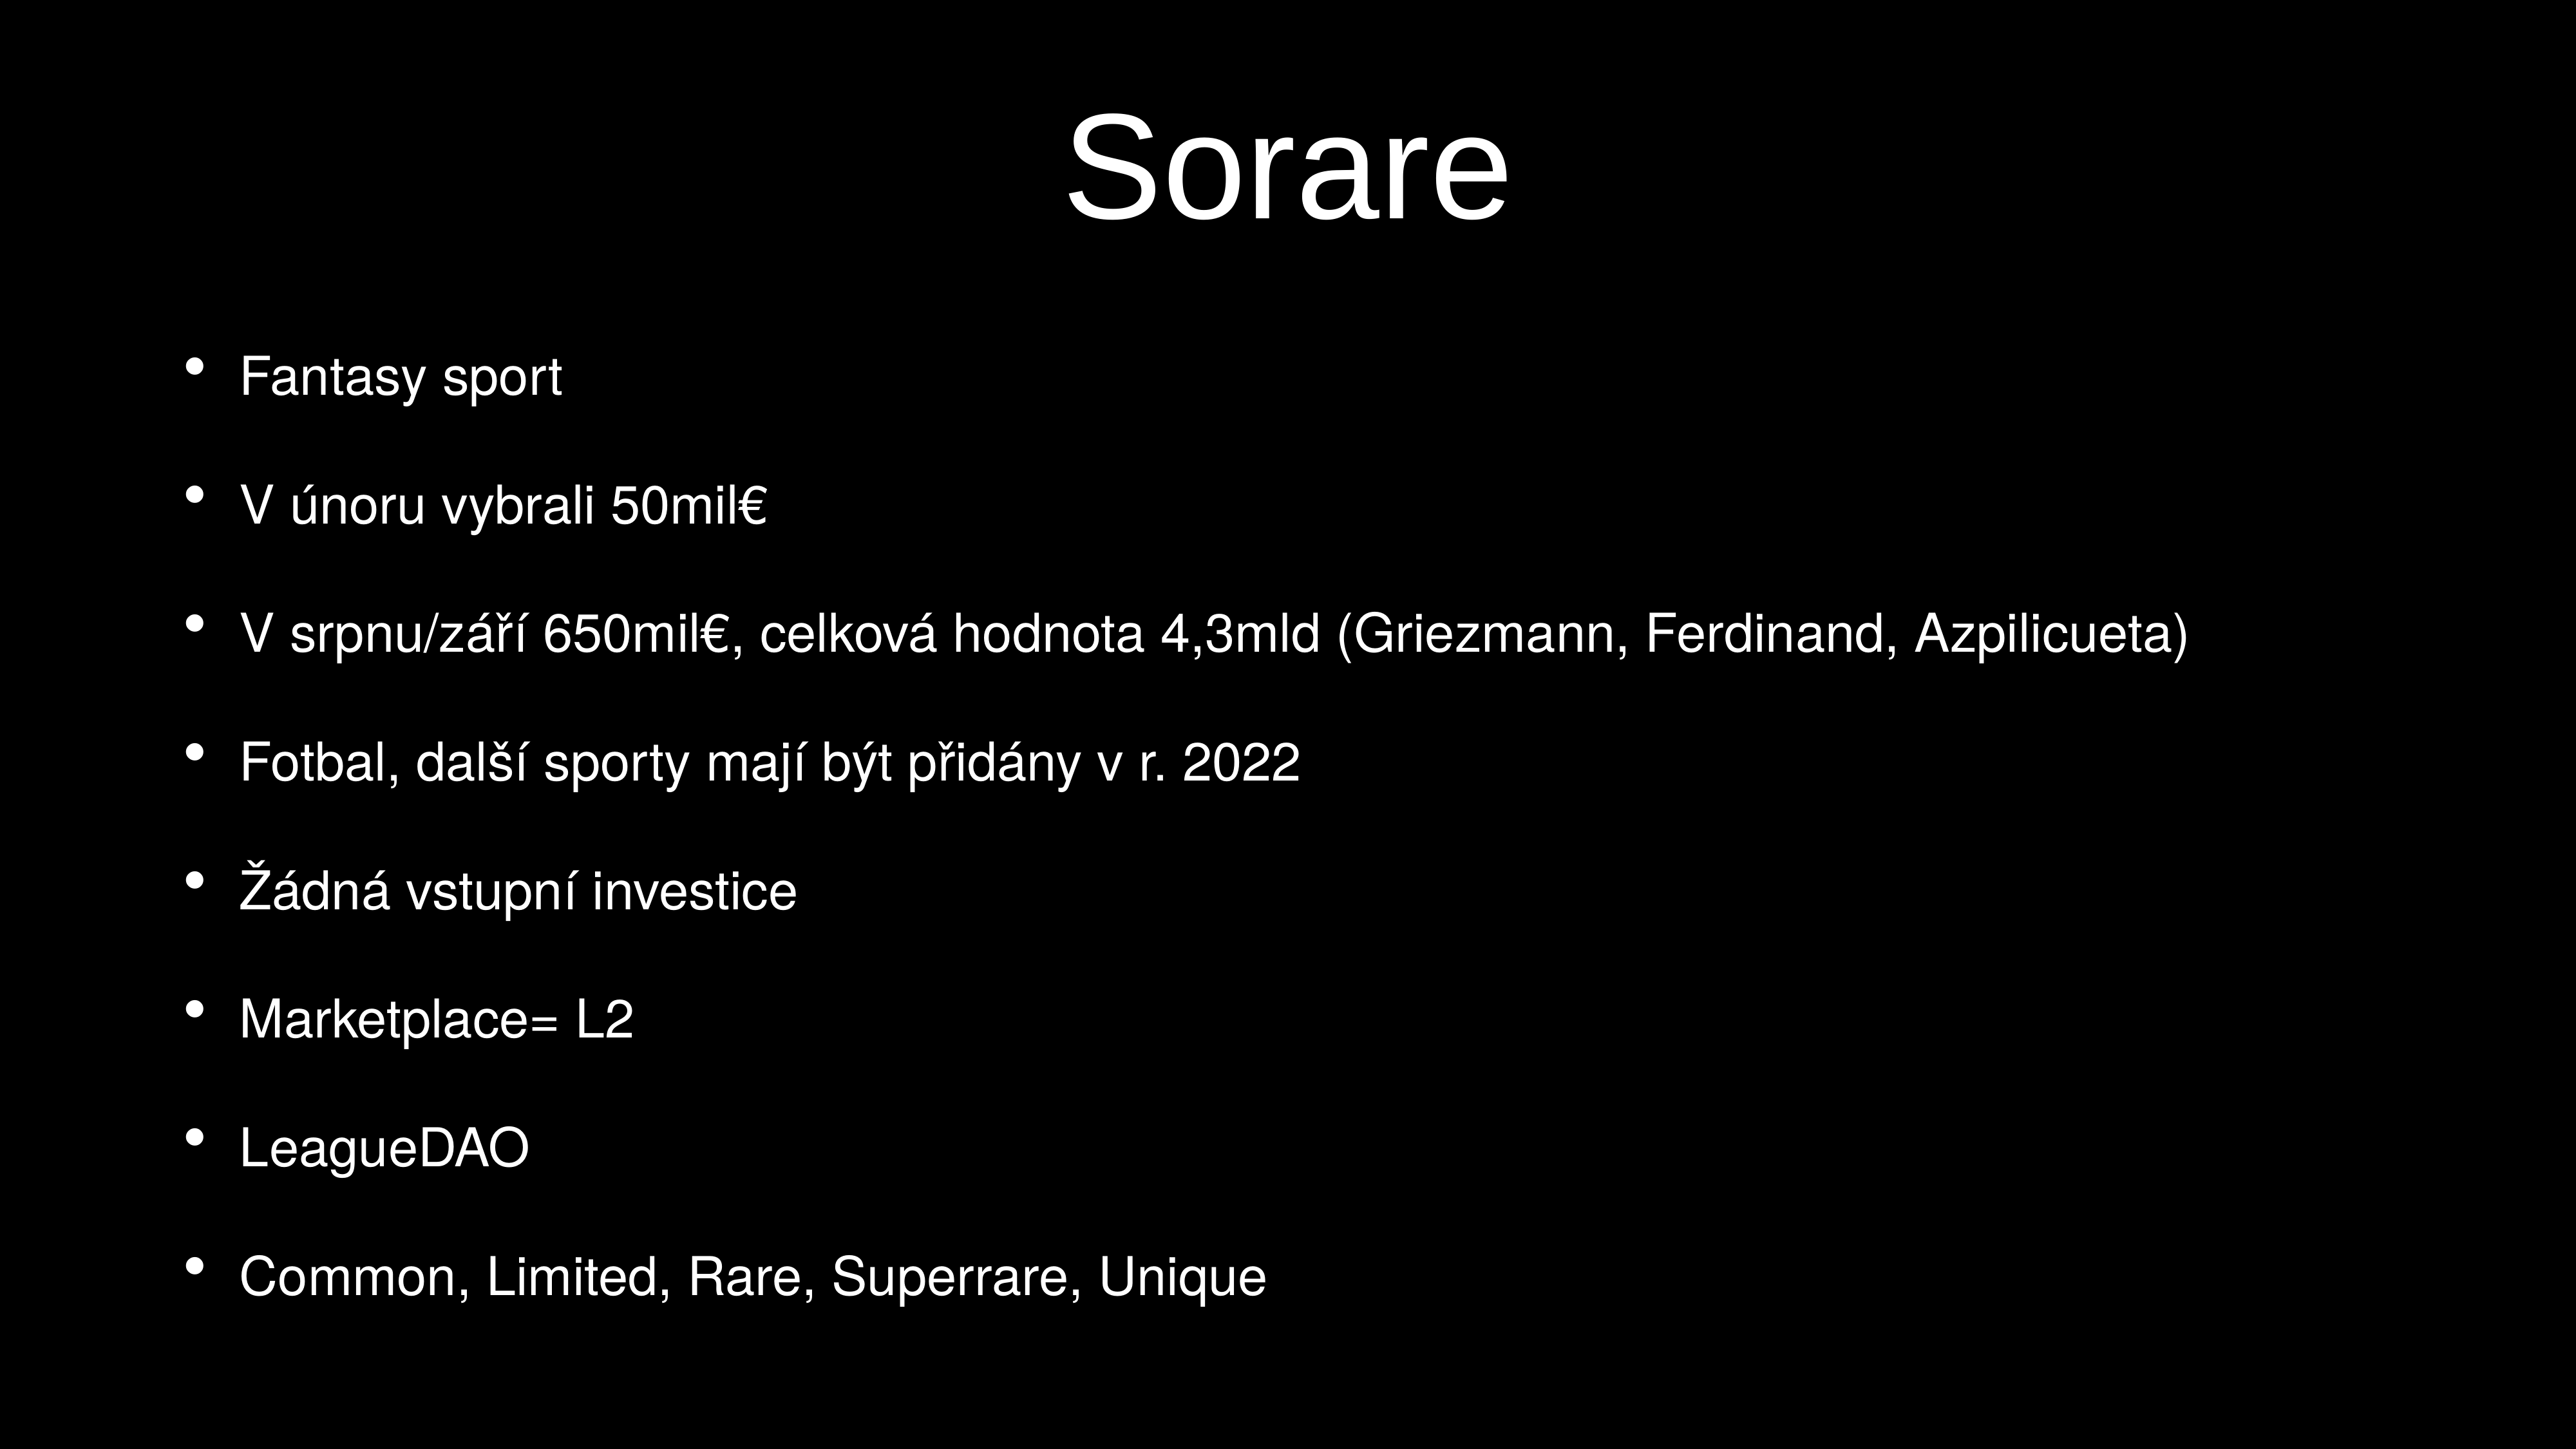

# Sorare
Fantasy sport
V únoru vybrali 50mil€
V srpnu/září 650mil€, celková hodnota 4,3mld (Griezmann, Ferdinand, Azpilicueta)
Fotbal, další sporty mají být přidány v r. 2022
Žádná vstupní investice
Marketplace= L2
LeagueDAO
Common, Limited, Rare, Superrare, Unique